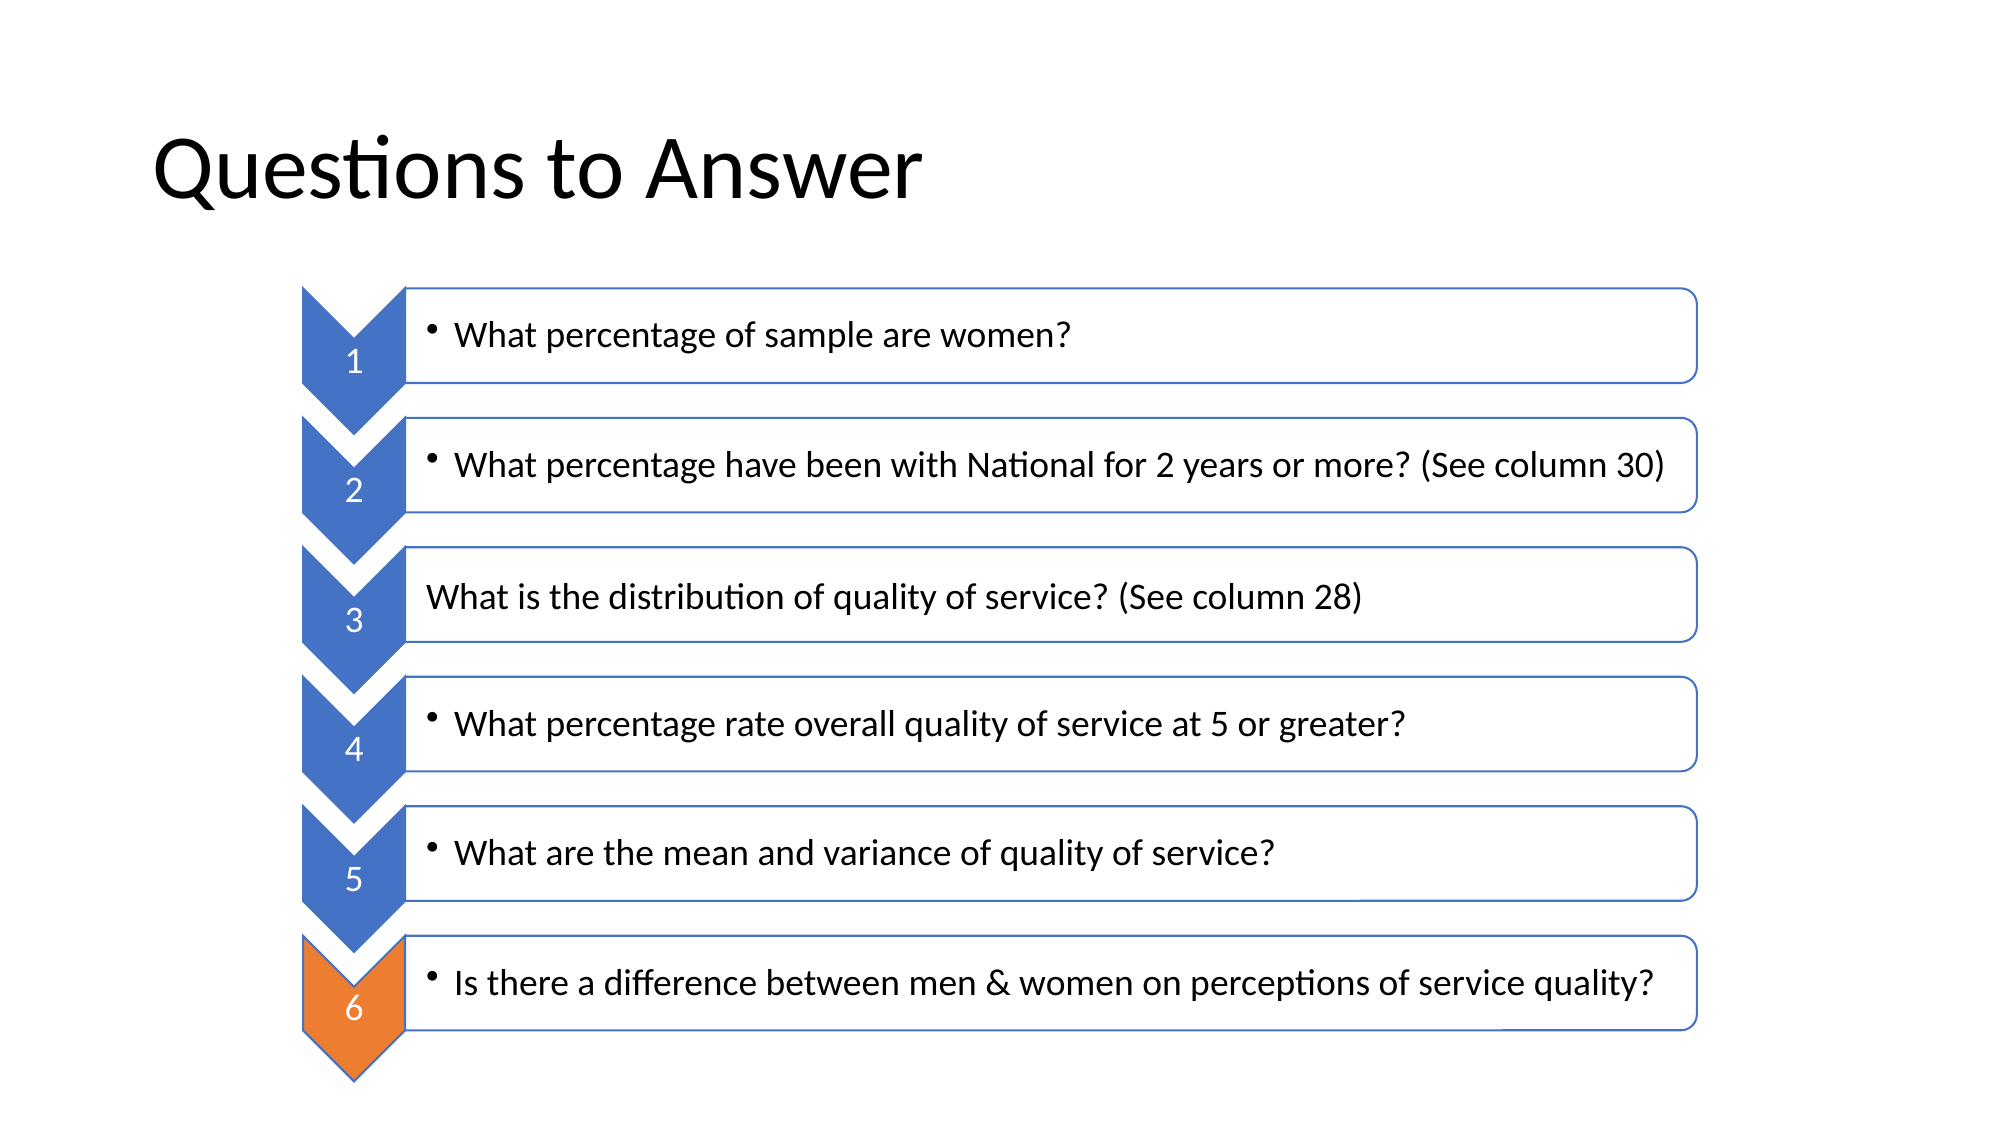

# Questions to Answer
1
What percentage of sample are women?
2
What percentage have been with National for 2 years or more? (See column 30)
3
What is the distribution of quality of service? (See column 28)
4
What percentage rate overall quality of service at 5 or greater?
5
What are the mean and variance of quality of service?
6
Is there a difference between men & women on perceptions of service quality?